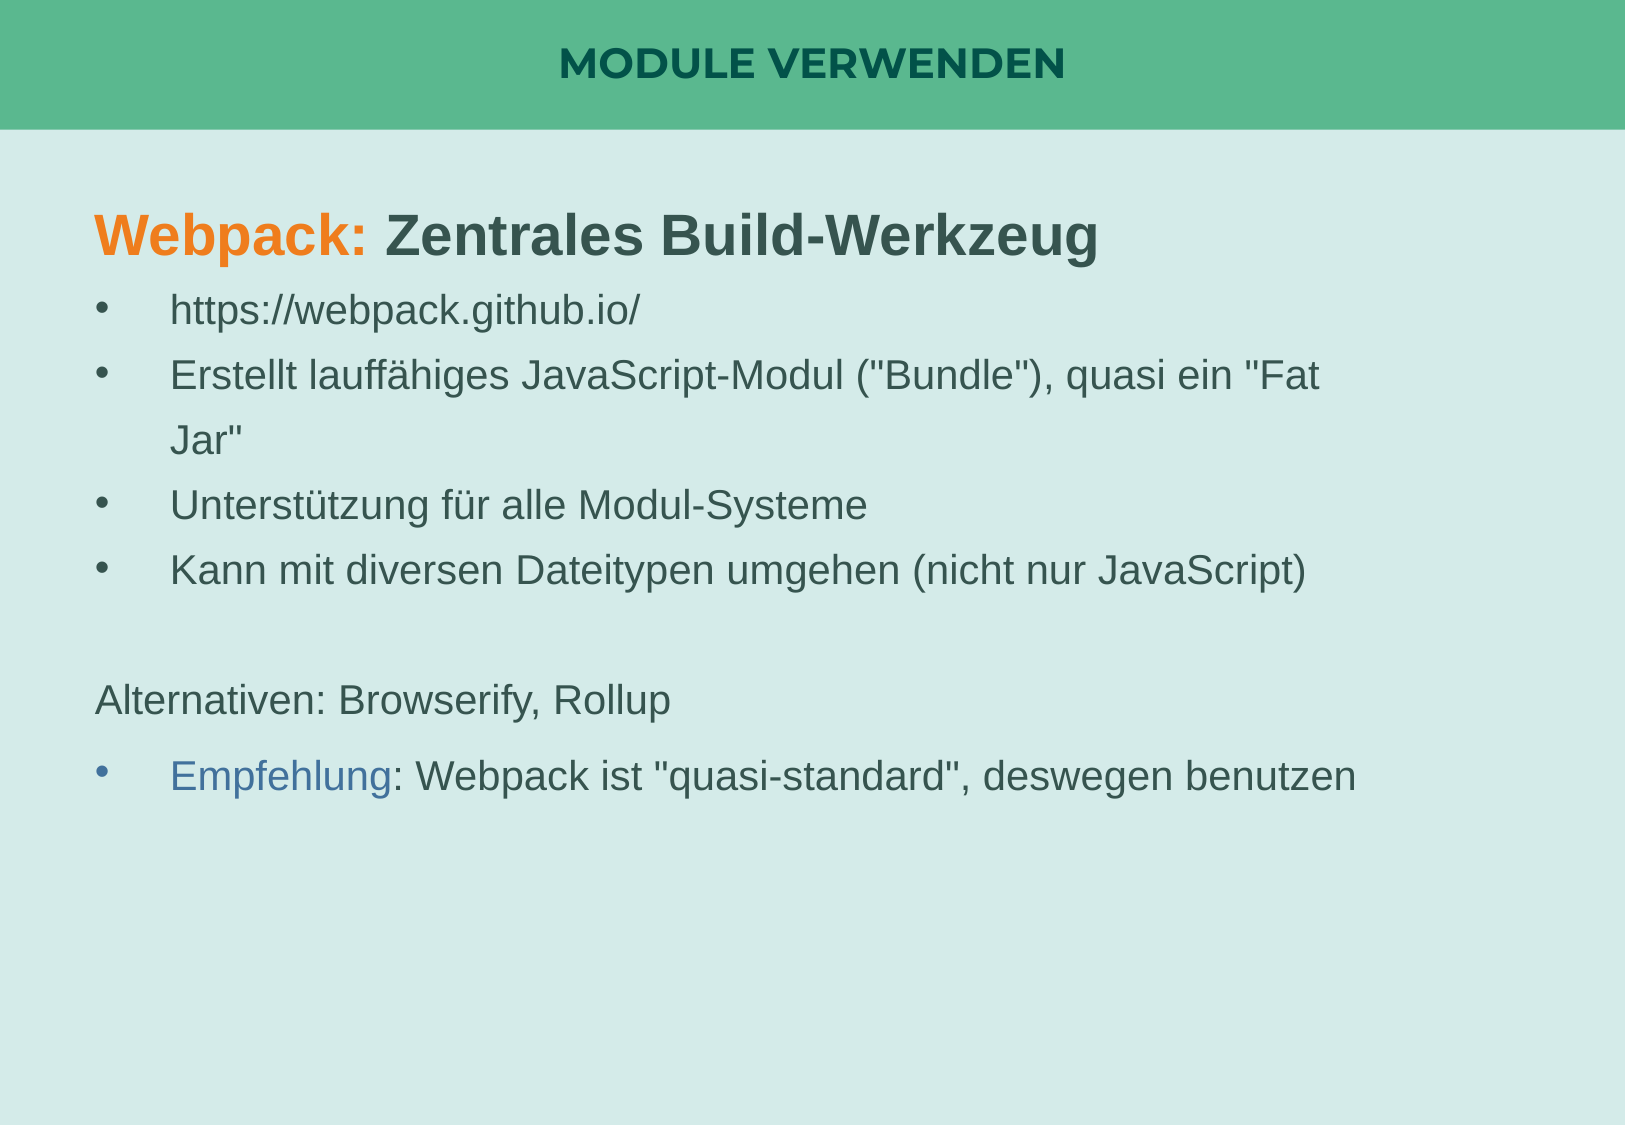

# Module verwenden
Webpack: Zentrales Build-Werkzeug
https://webpack.github.io/
Erstellt lauffähiges JavaScript-Modul ("Bundle"), quasi ein "Fat Jar"
Unterstützung für alle Modul-Systeme
Kann mit diversen Dateitypen umgehen (nicht nur JavaScript)

Alternativen: Browserify, Rollup
Empfehlung: Webpack ist "quasi-standard", deswegen benutzen